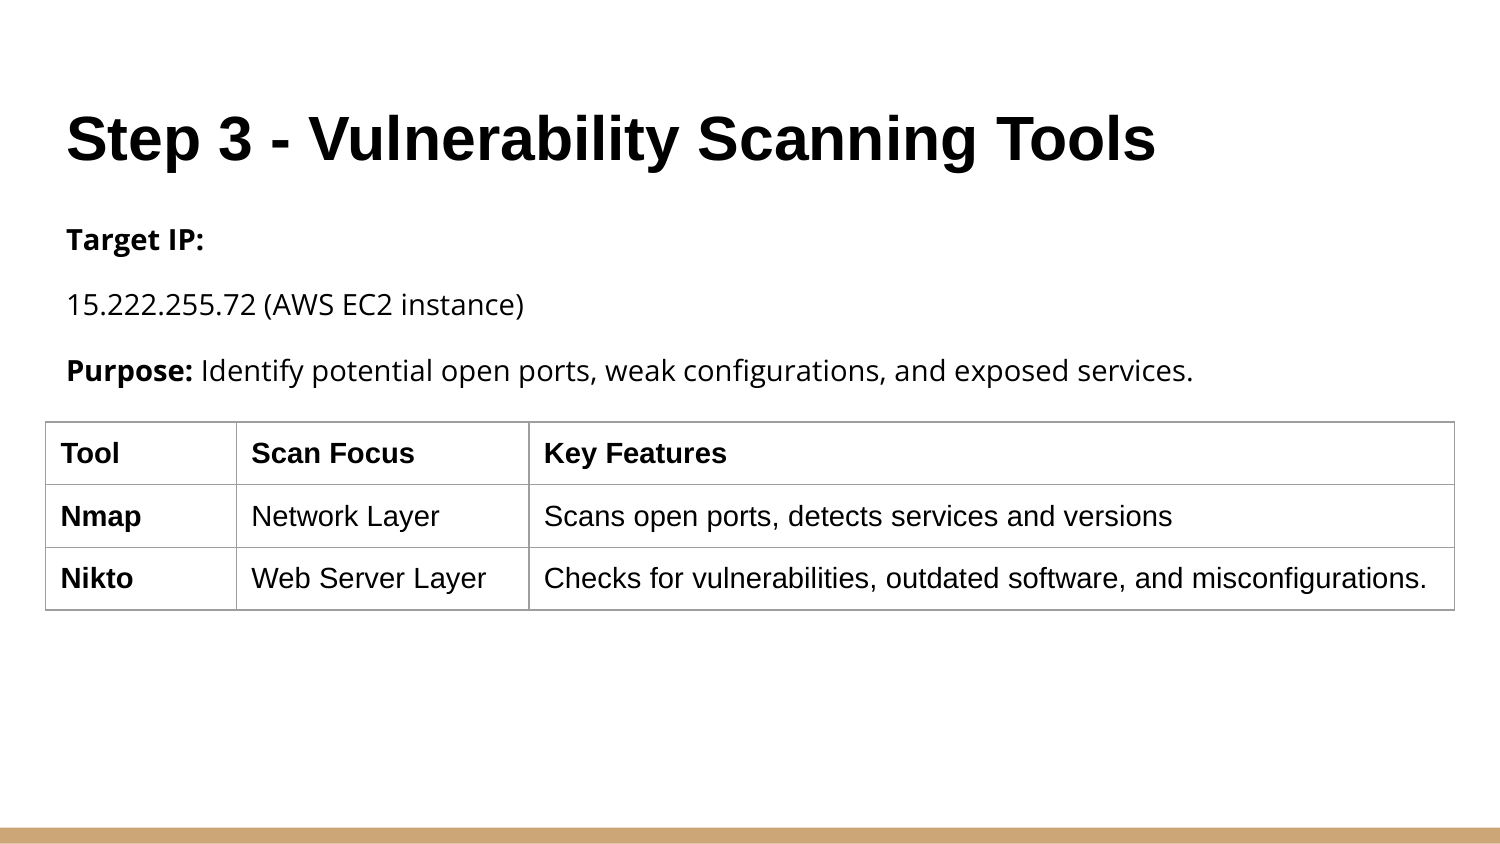

# Step 3 - Vulnerability Scanning Tools
Target IP:
15.222.255.72 (AWS EC2 instance)
Purpose: Identify potential open ports, weak configurations, and exposed services.

| Tool | Scan Focus | Key Features |
| --- | --- | --- |
| Nmap | Network Layer | Scans open ports, detects services and versions |
| Nikto | Web Server Layer | Checks for vulnerabilities, outdated software, and misconfigurations. |